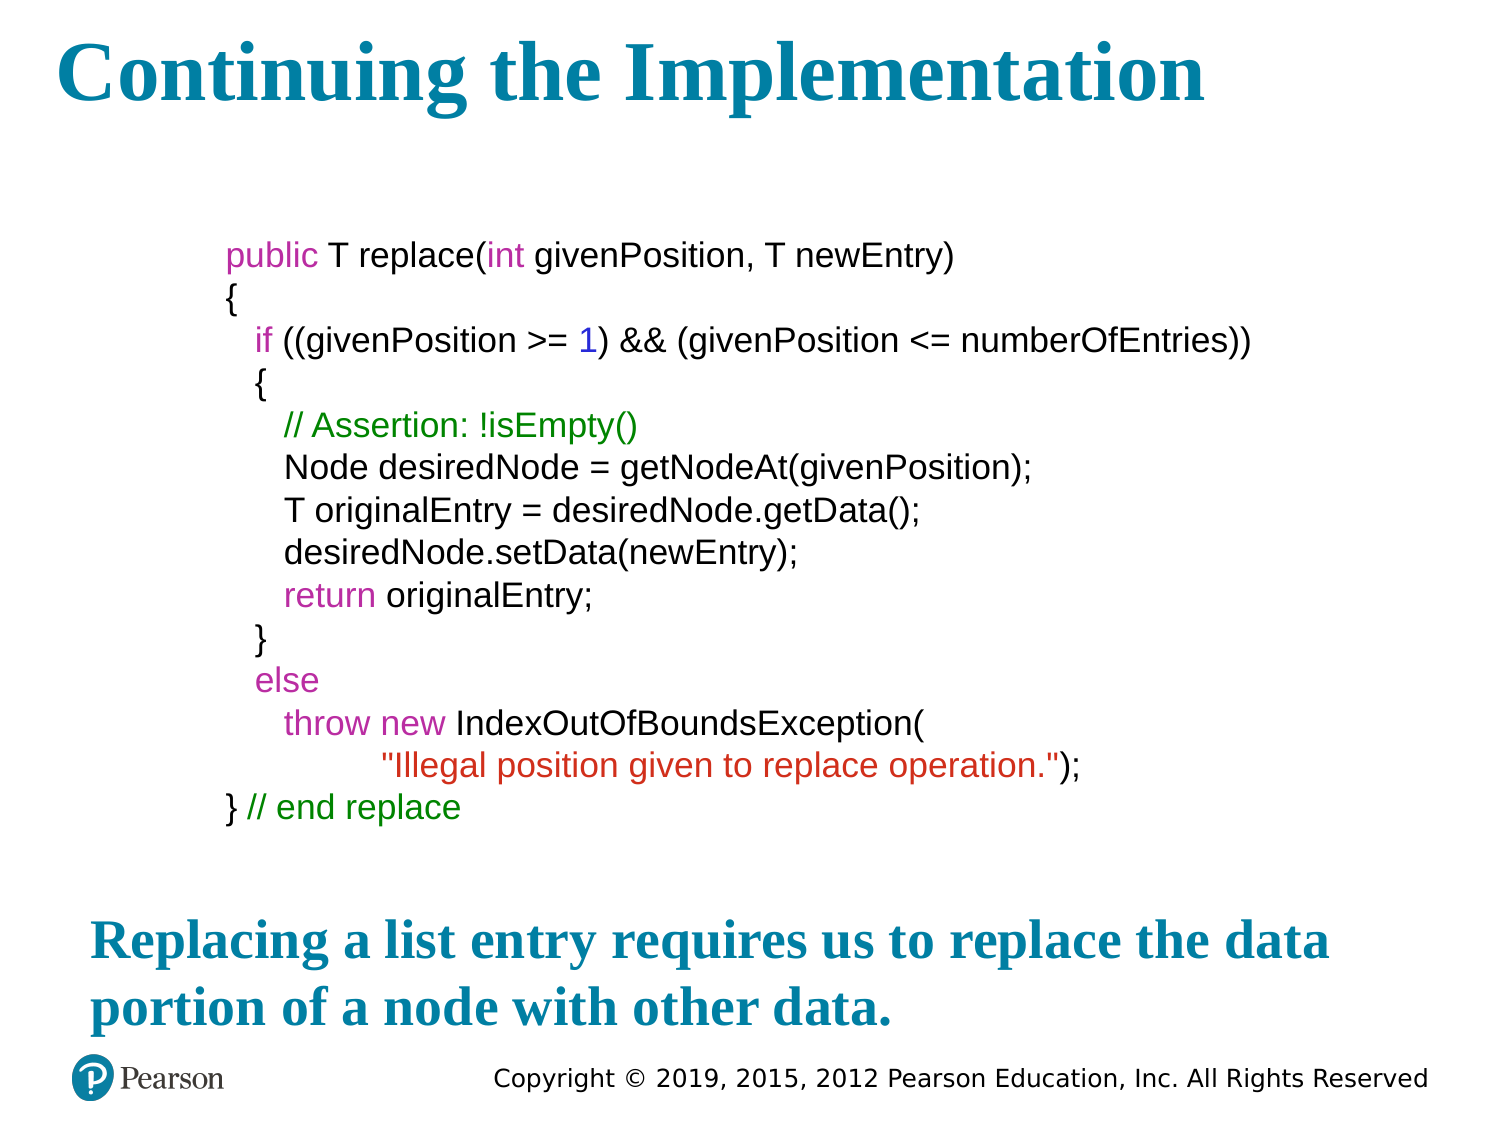

# Continuing the Implementation
public T replace(int givenPosition, T newEntry)
{
   if ((givenPosition >= 1) && (givenPosition <= numberOfEntries))
   {
      // Assertion: !isEmpty()
      Node desiredNode = getNodeAt(givenPosition);
      T originalEntry = desiredNode.getData();
      desiredNode.setData(newEntry);
      return originalEntry;
   }
   else
      throw new IndexOutOfBoundsException(
                "Illegal position given to replace operation.");
} // end replace
Replacing a list entry requires us to replace the data portion of a node with other data.